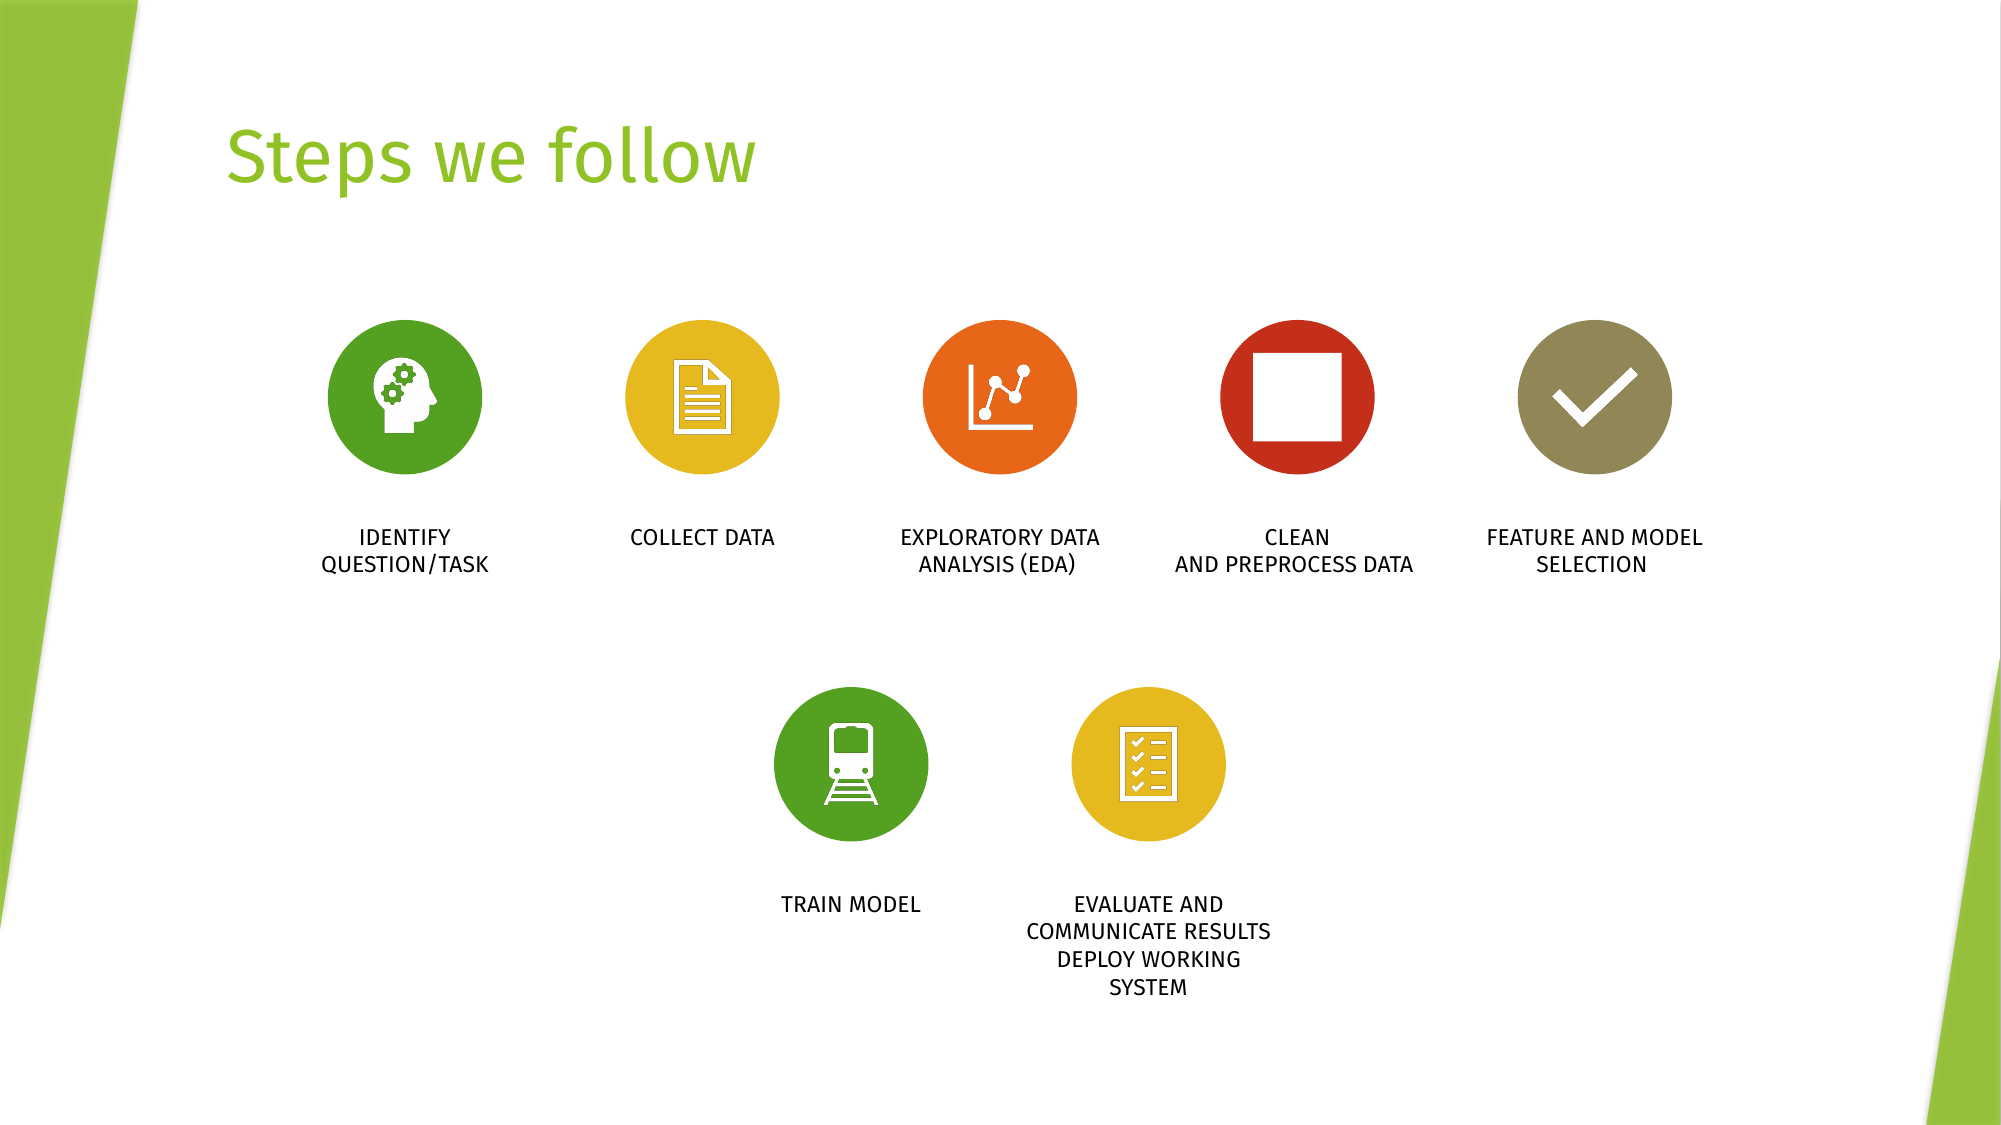

# Steps we follow
Identify question/task
Collect data
Exploratory data analysis (EDA)
Clean and preprocess data
Feature and model selection
Train model
Evaluate and communicate results Deploy working system